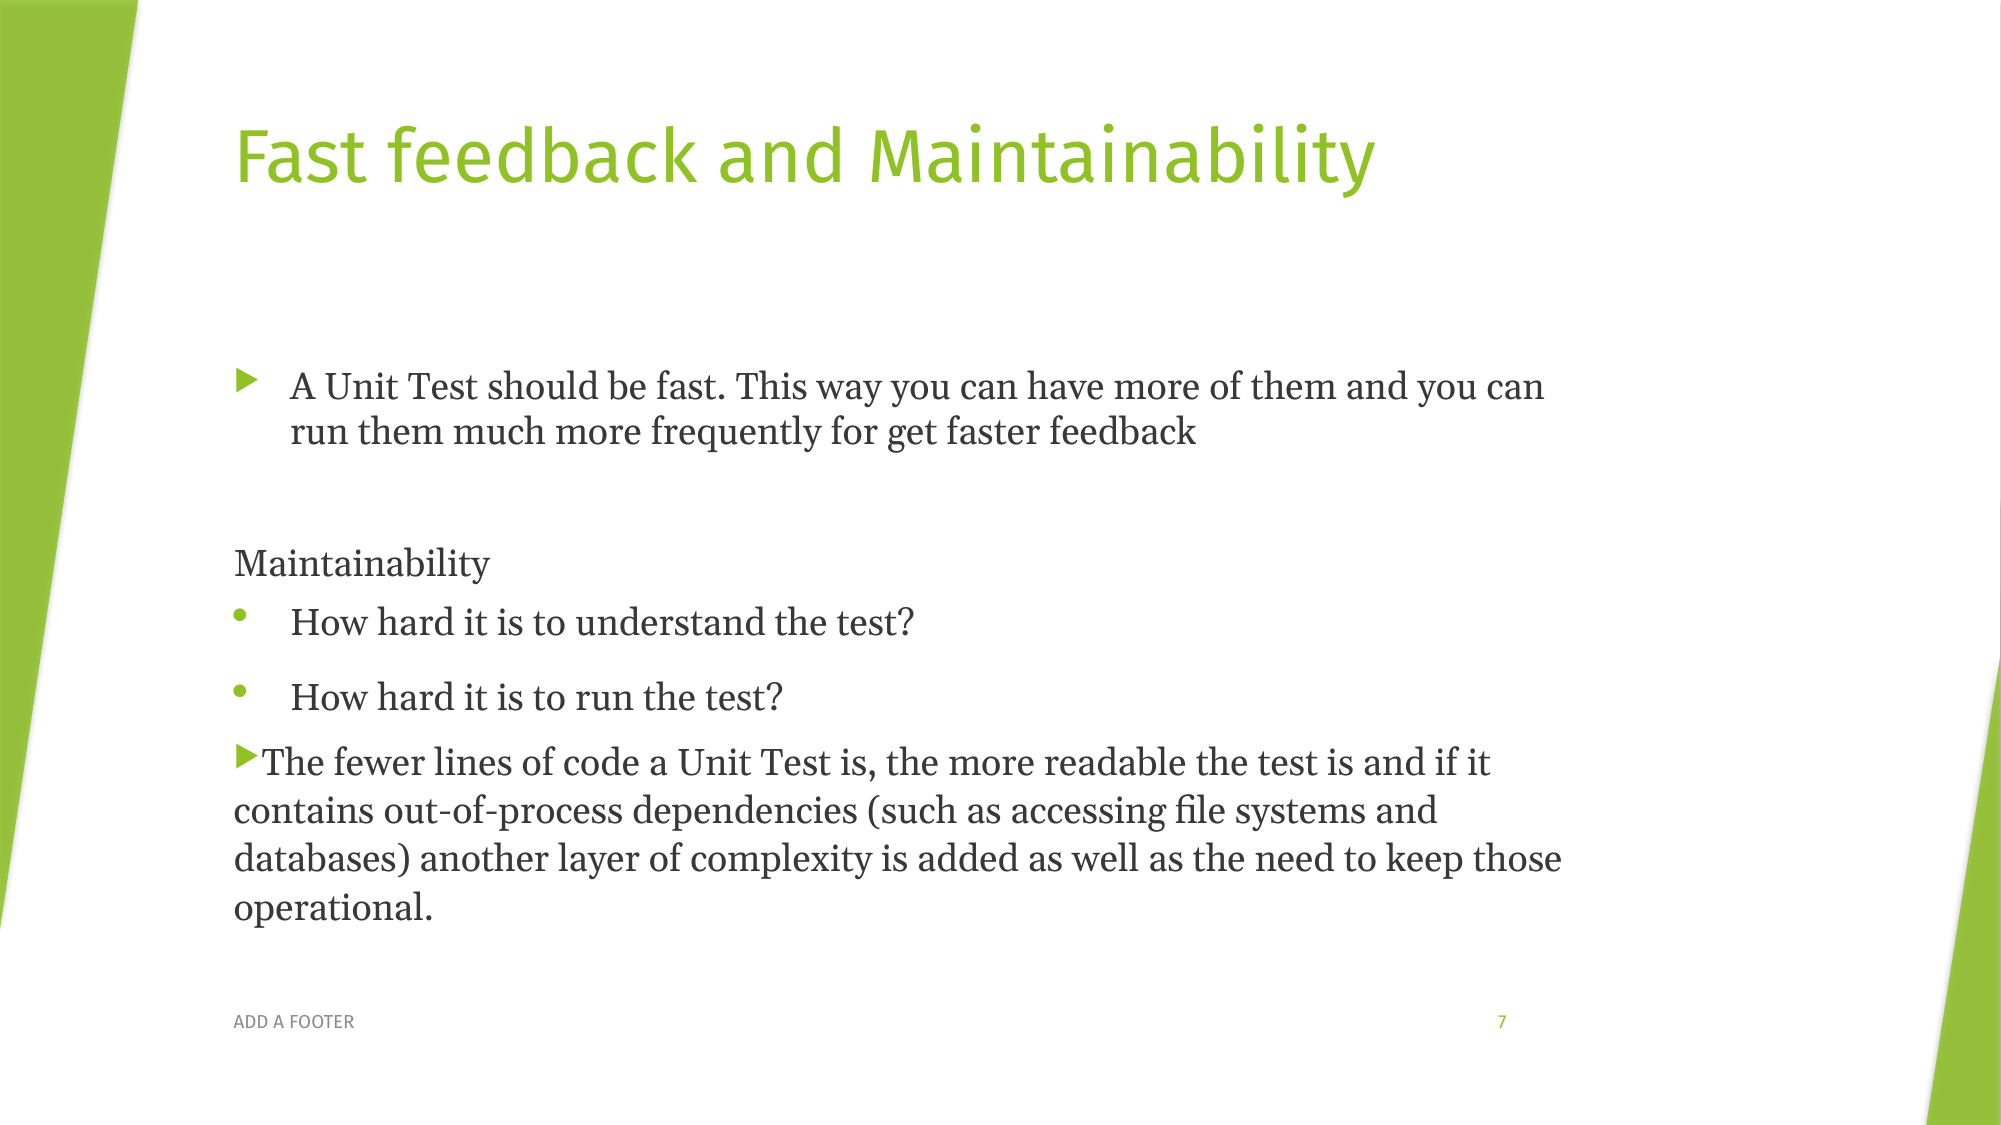

# Fast feedback and Maintainability
A Unit Test should be fast. This way you can have more of them and you can run them much more frequently for get faster feedback

Maintainability
How hard it is to understand the test?
How hard it is to run the test?
The fewer lines of code a Unit Test is, the more readable the test is and if it contains out-of-process dependencies (such as accessing file systems and databases) another layer of complexity is added as well as the need to keep those operational.

ADD A FOOTER
7